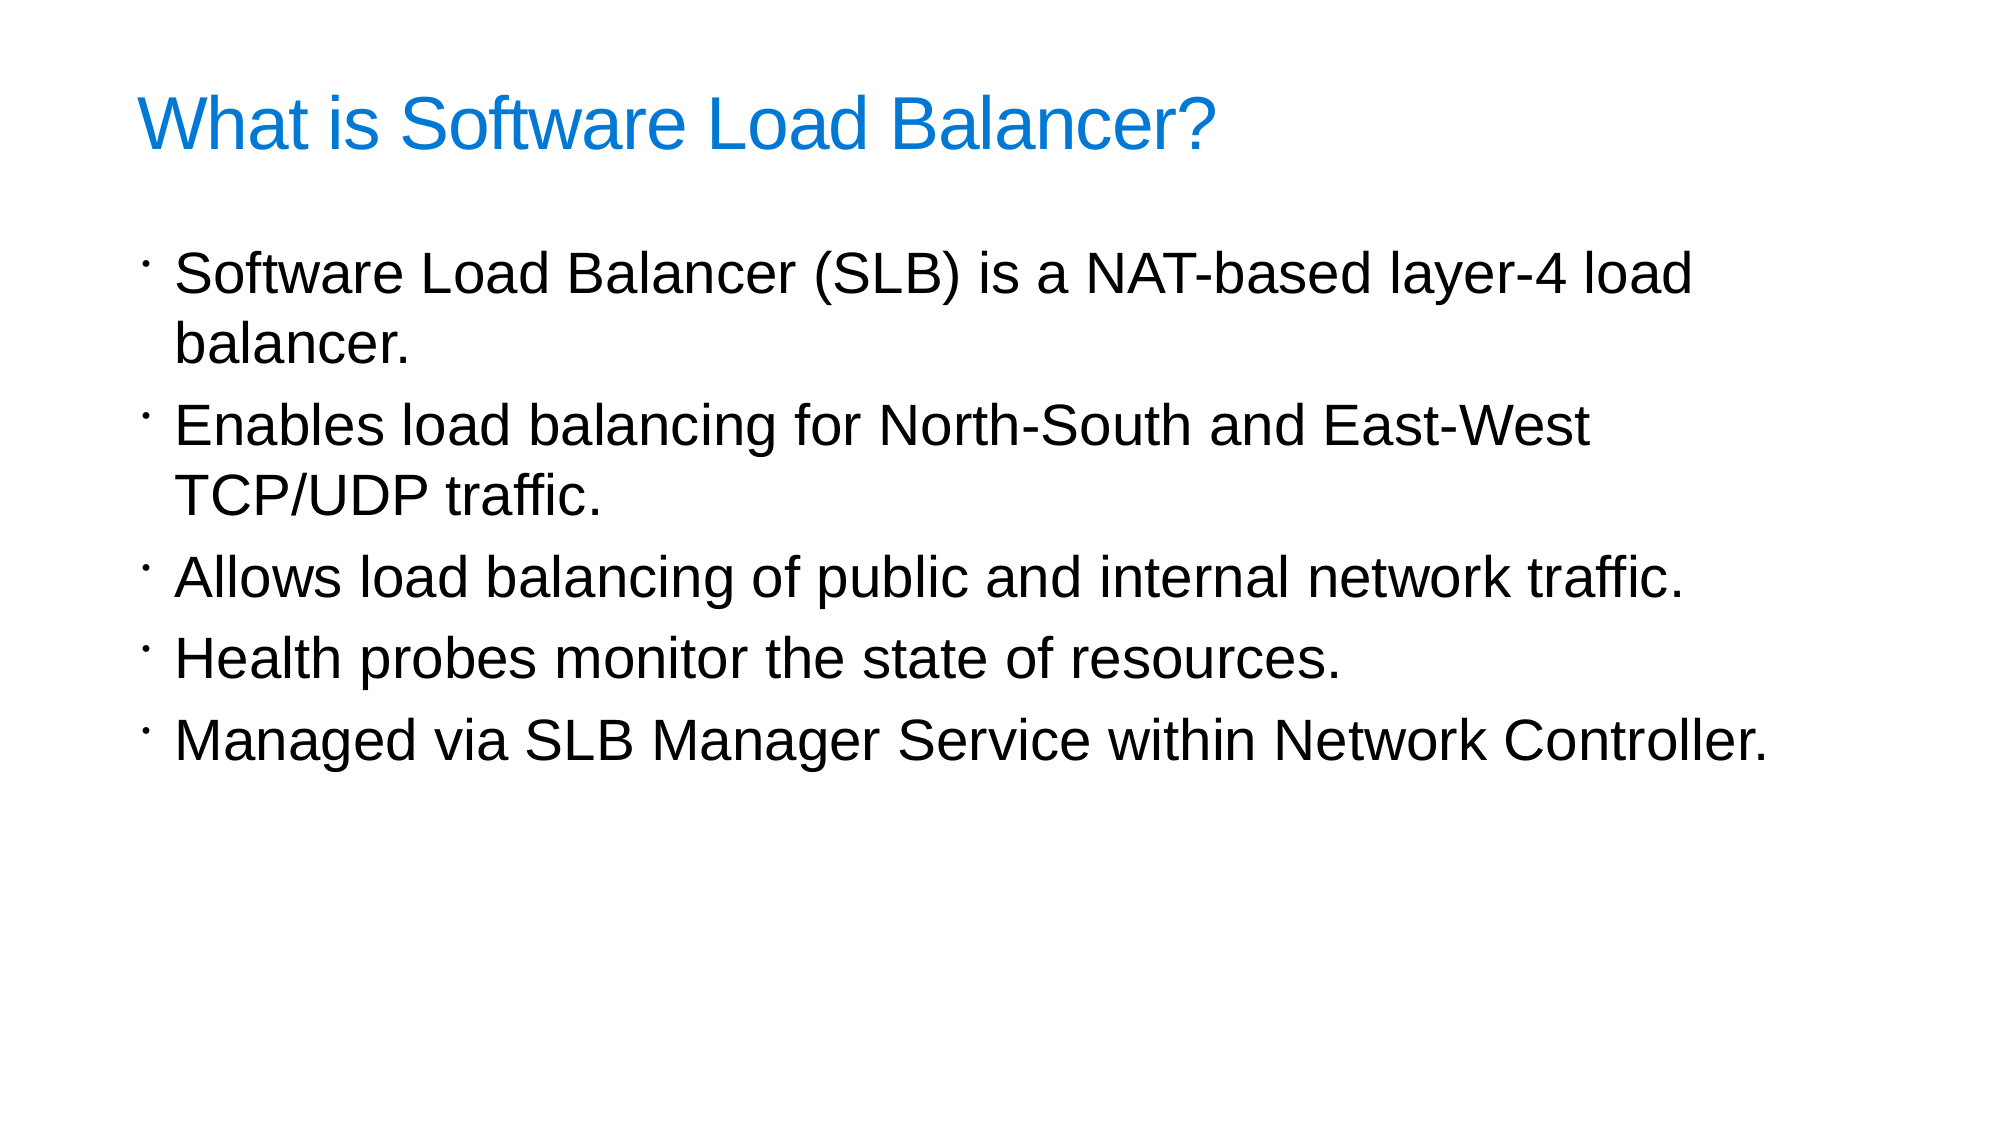

What is Software Load Balancer?
Software Load Balancer (SLB) is a NAT-based layer-4 load balancer.
Enables load balancing for North-South and East-West TCP/UDP traffic.
Allows load balancing of public and internal network traffic.
Health probes monitor the state of resources.
Managed via SLB Manager Service within Network Controller.